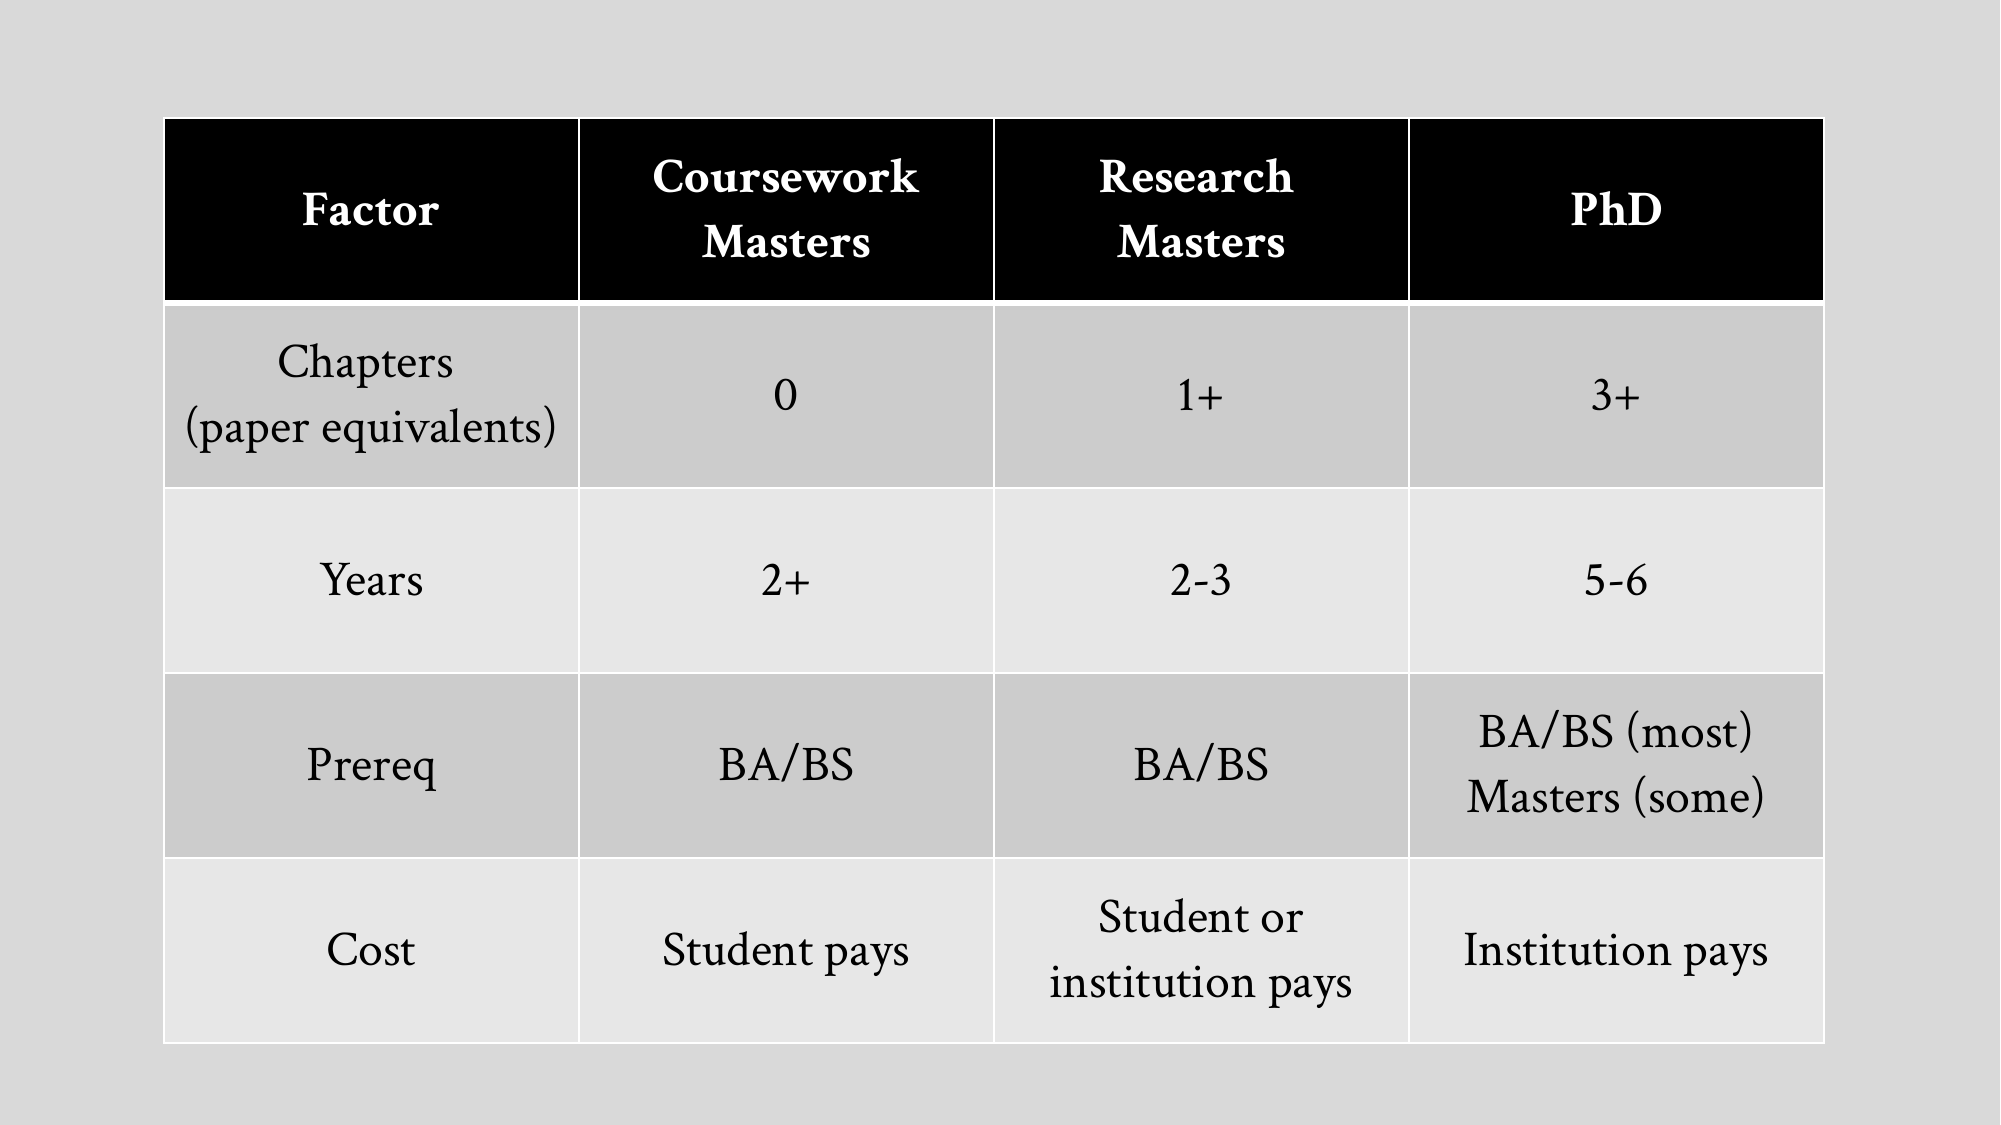

| Factor | Coursework Masters | Research Masters | PhD |
| --- | --- | --- | --- |
| Chapters (paper equivalents) | 0 | 1+ | 3+ |
| Years | 2+ | 2-3 | 5-6 |
| Prereq | BA/BS | BA/BS | BA/BS (most) Masters (some) |
| Cost | Student pays | Student or institution pays | Institution pays |